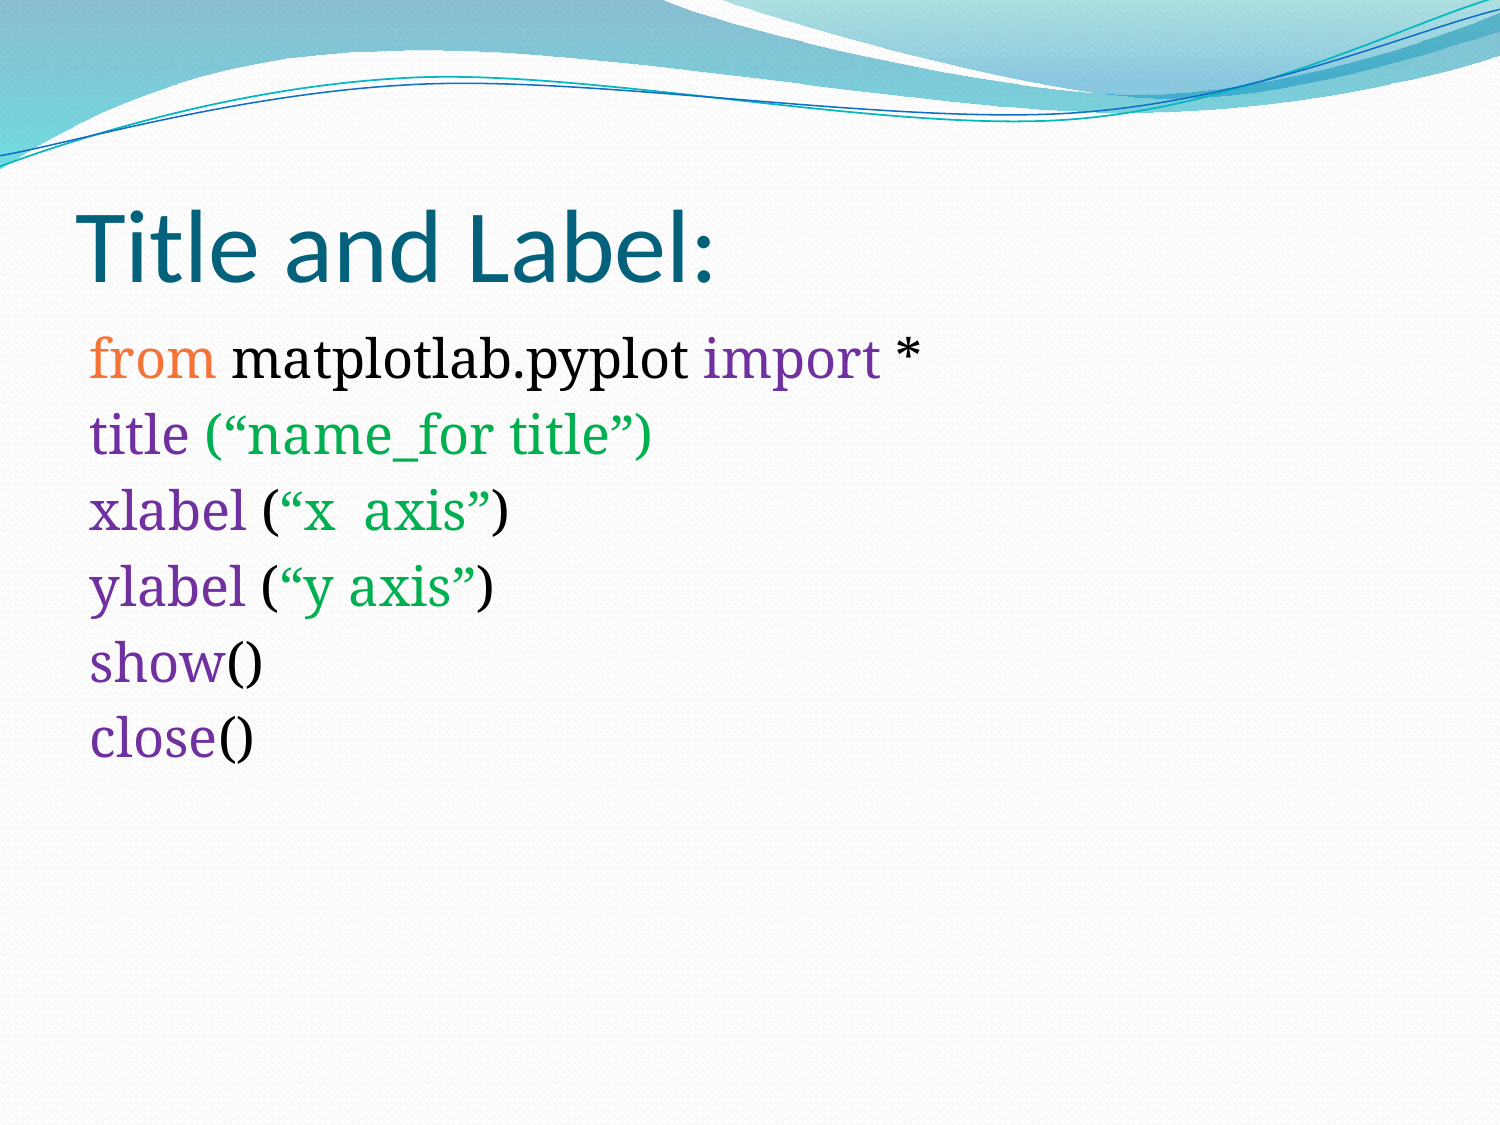

# Title and Label:
from matplotlab.pyplot import *
title (“name_for title”)
xlabel (“x  axis”)
ylabel (“y axis”)
show()
close()